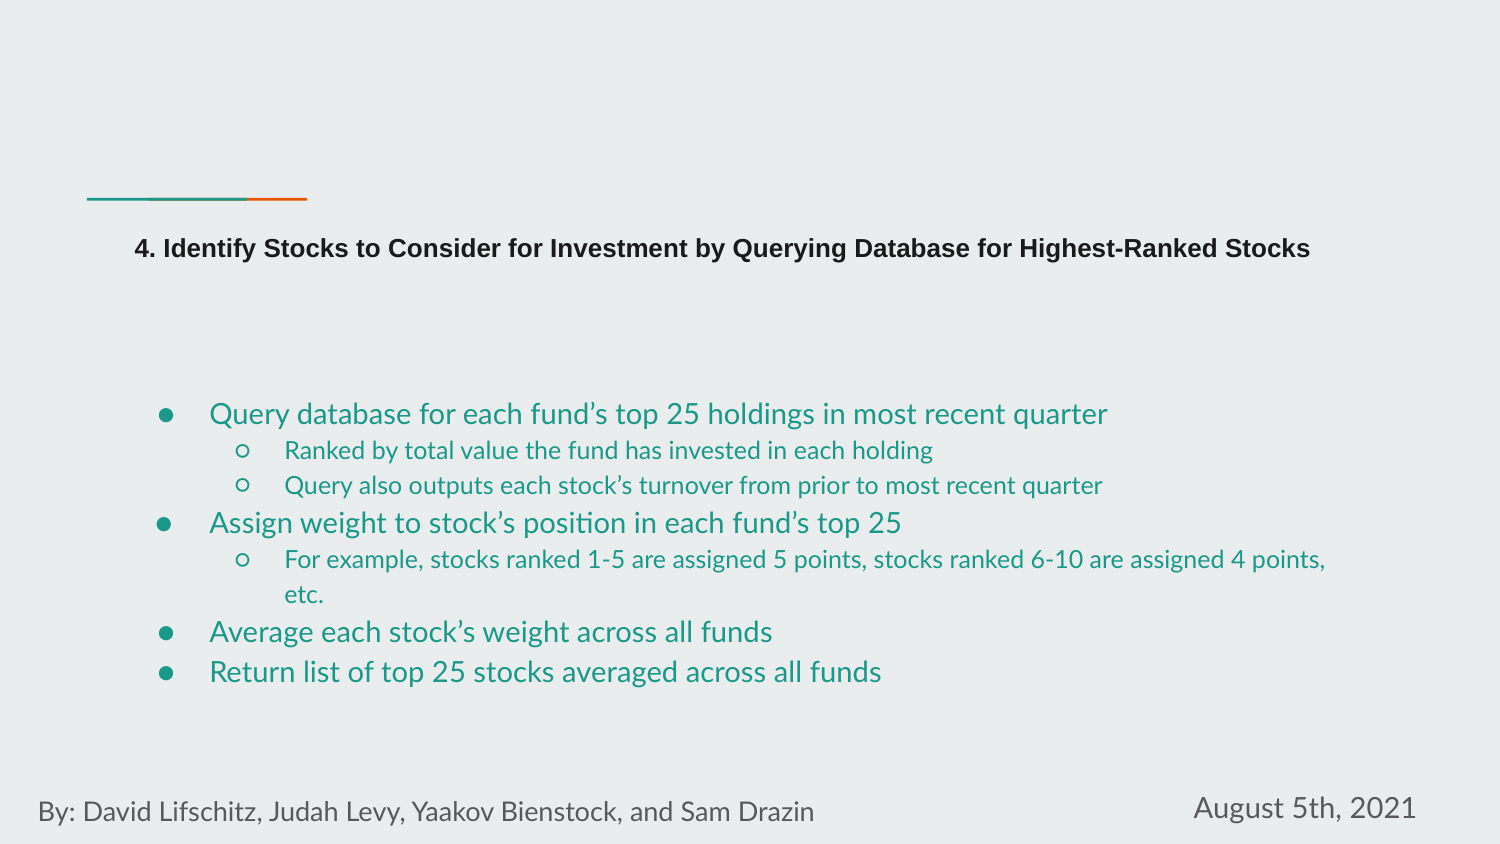

# 4. Identify Stocks to Consider for Investment by Querying Database for Highest-Ranked Stocks

Query database for each fund’s top 25 holdings in most recent quarter
Ranked by total value the fund has invested in each holding
Query also outputs each stock’s turnover from prior to most recent quarter
Assign weight to stock’s position in each fund’s top 25
For example, stocks ranked 1-5 are assigned 5 points, stocks ranked 6-10 are assigned 4 points, etc.
Average each stock’s weight across all funds
Return list of top 25 stocks averaged across all funds
By: David Lifschitz, Judah Levy, Yaakov Bienstock, and Sam Drazin
August 5th, 2021